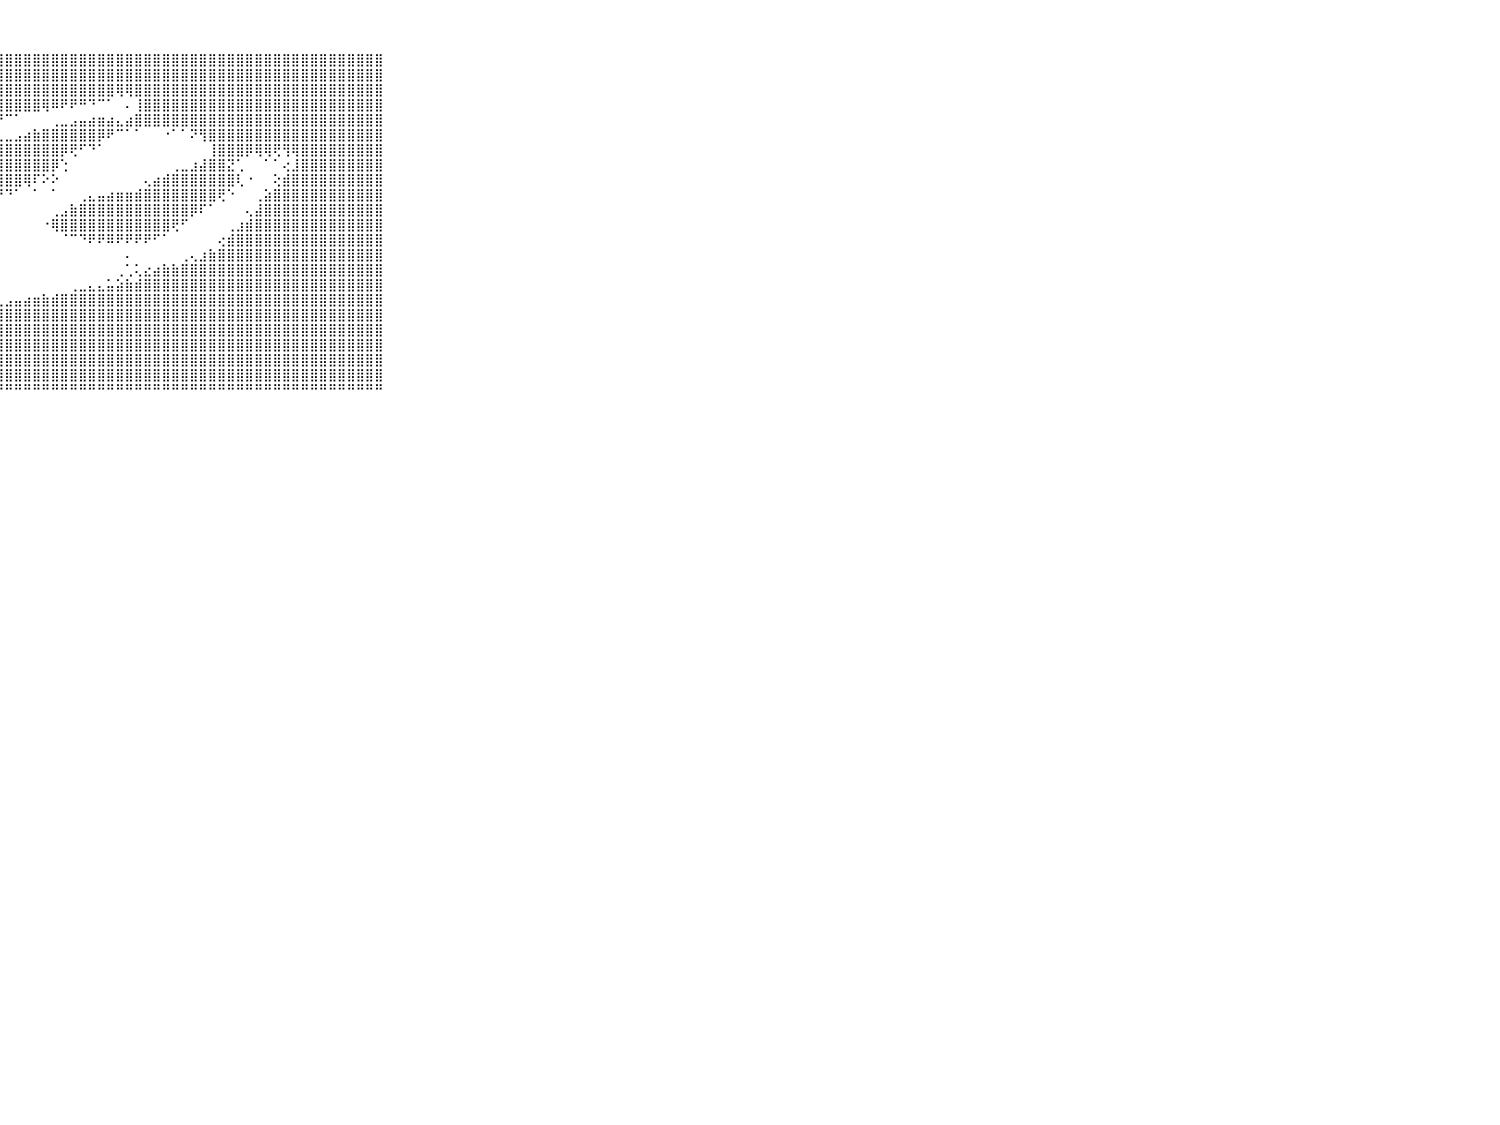

⠀⠀⠀⠀⠀⠀⠀⠀⠀⠀⠀⣿⣿⣿⣿⣿⣿⣿⣿⣿⣿⣿⣿⣿⣿⣿⣿⣿⣿⣿⣿⣿⣿⣿⣿⣿⣿⣿⣿⣿⣿⣿⣿⣿⣿⣿⣿⣿⣿⣿⣿⣿⣿⣿⣿⣿⣿⣿⣿⣿⣿⣿⣿⣿⣿⣿⣿⣿⣿⠀⠀⠀⠀⠀⠀⠀⠀⠀⠀⠀⠀
⠀⠀⠀⠀⠀⠀⠀⠀⠀⠀⠀⣿⣿⣿⣿⣿⣿⣿⣿⣿⣿⣿⣿⣿⣿⣿⣿⣿⣿⣿⣿⣿⣿⣿⣿⣿⣿⣿⣿⣿⣿⣿⣿⣿⣿⣿⣿⣿⣿⣿⣿⣿⣿⣿⣿⣿⣿⣿⣿⣿⣿⣿⣿⣿⣿⣿⣿⣿⣿⠀⠀⠀⠀⠀⠀⠀⠀⠀⠀⠀⠀
⠀⠀⠀⠀⠀⠀⠀⠀⠀⠀⠀⣿⣿⣿⣿⣿⣿⣿⣿⣿⣿⣿⣿⣿⣿⣿⣿⣿⣿⣿⣿⣿⣿⣿⣿⣿⣿⣿⣿⣿⢿⢿⣿⣿⣿⣿⣿⣿⣿⣿⣿⣿⣿⣿⣿⣿⣿⣿⣿⣿⣿⣿⣿⣿⣿⣿⣿⣿⣿⠀⠀⠀⠀⠀⠀⠀⠀⠀⠀⠀⠀
⠀⠀⠀⠀⠀⠀⠀⠀⠀⠀⠀⣿⣿⣿⣿⣿⣿⣿⣿⣿⣿⣿⣿⣿⣿⣿⣿⣿⣿⣿⣿⣿⢿⠿⠟⠟⠛⠙⠉⠁⠀⠄⢸⣿⣿⣿⣿⣿⣿⣿⣿⣿⣿⣿⣿⣿⣿⣿⣿⣿⣿⣿⣿⣿⣿⣿⣿⣿⣿⠀⠀⠀⠀⠀⠀⠀⠀⠀⠀⠀⠀
⠀⠀⠀⠀⠀⠀⠀⠀⠀⠀⠀⣿⣿⣿⣿⣿⣿⣿⣿⣿⣿⣿⣿⡿⢿⠟⠛⠙⠉⠁⠀⠀⠀⢀⣀⣠⣤⣴⣶⣴⣄⣴⣿⣿⣿⣿⣿⣿⣿⣿⣿⣿⣿⣿⣿⣿⣿⣿⣿⣿⣿⣿⣿⣿⣿⣿⣿⣿⣿⠀⠀⠀⠀⠀⠀⠀⠀⠀⠀⠀⠀
⠀⠀⠀⠀⠀⠀⠀⠀⠀⠀⠀⣿⣿⣿⣿⣿⣿⣿⣿⢟⠋⠉⠑⠀⠄⢄⠄⢀⣀⣠⣴⣷⣿⣿⣿⣿⣿⣿⡿⠟⠉⠁⠁⠀⠀⠐⠁⠁⠝⢻⣿⣿⣿⣿⣿⣿⣿⣿⣿⣿⣿⣿⣿⣿⣿⣿⣿⣿⣿⠀⠀⠀⠀⠀⠀⠀⠀⠀⠀⠀⠀
⠀⠀⠀⠀⠀⠀⠀⠀⠀⠀⠀⣿⣿⣿⣿⡿⠟⠋⠁⠀⠀⠀⠀⠀⢱⣷⣾⣿⣿⣿⣿⣿⣿⣿⡿⢟⠋⠙⠁⠀⠀⠀⠀⠀⠀⠀⠀⠀⠀⠀⢸⣿⣿⣿⡿⢿⢿⢟⢻⢿⣿⣿⣿⣿⣿⣿⣿⣿⣿⠀⠀⠀⠀⠀⠀⠀⠀⠀⠀⠀⠀
⠀⠀⠀⠀⠀⠀⠀⠀⠀⠀⠀⣿⣿⡿⠏⠁⠀⠀⠀⠀⠀⠀⠀⢄⣾⣿⣿⣿⣿⣿⣿⣿⣿⡿⢑⠀⠀⠀⠀⠀⠀⠀⠀⠀⠀⠀⢀⣀⣰⣼⣿⣿⣝⢁⠀⠀⠁⠁⢔⣸⣿⣿⣿⣿⣿⣿⣿⣿⣿⠀⠀⠀⠀⠀⠀⠀⠀⠀⠀⠀⠀
⠀⠀⠀⠀⠀⠀⠀⠀⠀⠀⠀⣿⠟⠁⠀⠀⠀⠀⠀⠀⠀⠀⠀⠈⢿⣿⣿⣿⣿⣿⢿⠏⠕⠕⠀⠀⠀⠀⠀⠀⠀⠀⠀⢄⣴⣾⣿⣿⣿⣿⣿⣿⣿⢇⠐⠀⠀⢕⣾⣿⣿⣿⣿⣿⣿⣿⣿⣿⣿⠀⠀⠀⠀⠀⠀⠀⠀⠀⠀⠀⠀
⠀⠀⠀⠀⠀⠀⠀⠀⠀⠀⠀⠑⠀⠀⠀⠀⠀⠀⠀⠀⠀⠀⠀⠀⠀⠙⠛⠛⠙⠁⠀⠁⠀⠁⠀⠀⢀⣄⣤⣴⣶⣶⣾⣿⣿⣿⣿⣿⣿⣿⣿⢟⠑⠀⠀⢀⣵⣿⣿⣿⣿⣿⣿⣿⣿⣿⣿⣿⣿⠀⠀⠀⠀⠀⠀⠀⠀⠀⠀⠀⠀
⠀⠀⠀⠀⠀⠀⠀⠀⠀⠀⠀⠀⠀⠀⠀⠀⠀⠀⠀⠀⠀⠀⠀⠀⠀⠀⠀⠀⠀⠀⠀⠀⠀⢀⣠⣷⣿⣿⣿⣿⣿⣿⣿⣿⣿⣿⣿⣿⡿⠏⠁⠀⠀⠀⢄⣼⣿⣿⣿⣿⣿⣿⣿⣿⣿⣿⣿⣿⣿⠀⠀⠀⠀⠀⠀⠀⠀⠀⠀⠀⠀
⠀⠀⠀⠀⠀⠀⠀⠀⠀⠀⠀⠀⠀⠀⠀⠀⠀⠀⠀⠀⠀⠀⠀⠀⠀⠀⠀⠀⠀⠀⠀⠀⠐⢿⣿⣿⣿⣿⣿⣿⣿⣿⣿⣿⣿⣿⢟⠋⠀⠀⠀⠀⢀⣰⣾⣿⣿⣿⣿⣿⣿⣿⣿⣿⣿⣿⣿⣿⣿⠀⠀⠀⠀⠀⠀⠀⠀⠀⠀⠀⠀
⠀⠀⠀⠀⠀⠀⠀⠀⠀⠀⠀⠀⠀⠀⠀⠀⠀⠀⠀⠀⠀⠀⠀⠀⠀⠀⠀⠀⠀⠀⠀⠀⠀⠀⠈⠉⠙⠟⠟⠿⠟⠟⠟⠟⠋⠁⠀⠀⠀⠀⠀⢔⣾⣿⣿⣿⣿⣿⣿⣿⣿⣿⣿⣿⣿⣿⣿⣿⣿⠀⠀⠀⠀⠀⠀⠀⠀⠀⠀⠀⠀
⠀⠀⠀⠀⠀⠀⠀⠀⠀⠀⠀⠀⠀⠀⠀⠀⠀⠀⠀⠀⠀⠀⠀⠀⠀⠀⠀⠀⠀⠀⠀⠀⠀⠀⠀⠀⠀⠀⠀⠀⠀⠄⠀⠀⠀⠀⠀⢀⢄⣰⣷⣿⣿⣿⣿⣿⣿⣿⣿⣿⣿⣿⣿⣿⣿⣿⣿⣿⣿⠀⠀⠀⠀⠀⠀⠀⠀⠀⠀⠀⠀
⠀⠀⠀⠀⠀⠀⠀⠀⠀⠀⠀⠀⠀⠀⠀⠀⠀⠀⠀⠀⠀⠀⠀⠀⠀⠀⠀⠀⠀⠀⠀⠀⠀⠀⠀⠀⠀⠀⠀⠀⢀⢁⢅⣔⣴⣷⣷⣿⣿⣿⣿⣿⣿⣿⣿⣿⣿⣿⣿⣿⣿⣿⣿⣿⣿⣿⣿⣿⣿⠀⠀⠀⠀⠀⠀⠀⠀⠀⠀⠀⠀
⠀⠀⠀⠀⠀⠀⠀⠀⠀⠀⠀⠀⠀⠀⠀⠀⠀⠀⠀⠀⠀⠀⠀⠀⠀⠀⠀⠀⠀⠀⠀⠀⠀⠀⠀⢀⣀⣄⣄⣥⣵⣷⣾⣿⣿⣿⣿⣿⣿⣿⣿⣿⣿⣿⣿⣿⣿⣿⣿⣿⣿⣿⣿⣿⣿⣿⣿⣿⣿⠀⠀⠀⠀⠀⠀⠀⠀⠀⠀⠀⠀
⠀⠀⠀⠀⠀⠀⠀⠀⠀⠀⠀⠀⠀⠀⠀⠀⠀⠀⠀⠀⠀⠀⠀⠀⠀⠀⠀⢀⣠⣤⣴⣶⣷⣾⣿⣿⣿⣿⣿⣿⣿⣿⣿⣿⣿⣿⣿⣿⣿⣿⣿⣿⣿⣿⣿⣿⣿⣿⣿⣿⣿⣿⣿⣿⣿⣿⣿⣿⣿⠀⠀⠀⠀⠀⠀⠀⠀⠀⠀⠀⠀
⠀⠀⠀⠀⠀⠀⠀⠀⠀⠀⠀⠀⠀⠀⠀⠀⠀⠀⠀⠀⠀⠀⠀⠀⠀⣠⣴⣿⣿⣿⣿⣿⣿⣿⣿⣿⣿⣿⣿⣿⣿⣿⣿⣿⣿⣿⣿⣿⣿⣿⣿⣿⣿⣿⣿⣿⣿⣿⣿⣿⣿⣿⣿⣿⣿⣿⣿⣿⣿⠀⠀⠀⠀⠀⠀⠀⠀⠀⠀⠀⠀
⠀⠀⠀⠀⠀⠀⠀⠀⠀⠀⠀⠀⠀⠀⠀⠀⠀⠀⠀⠀⠀⢀⣠⣴⣾⣿⣿⣿⣿⣿⣿⣿⣿⣿⣿⣿⣿⣿⣿⣿⣿⣿⣿⣿⣿⣿⣿⣿⣿⣿⣿⣿⣿⣿⣿⣿⣿⣿⣿⣿⣿⣿⣿⣿⣿⣿⣿⣿⣿⠀⠀⠀⠀⠀⠀⠀⠀⠀⠀⠀⠀
⠀⠀⠀⠀⠀⠀⠀⠀⠀⠀⠀⠀⠀⠀⠀⠀⠀⠀⠀⢰⣷⣿⣿⣿⣿⣿⣿⣿⣿⣿⣿⣿⣿⣿⣿⣿⣿⣿⣿⣿⣿⣿⣿⣿⣿⣿⣿⣿⣿⣿⣿⣿⣿⣿⣿⣿⣿⣿⣿⣿⣿⣿⣿⣿⣿⣿⣿⣿⣿⠀⠀⠀⠀⠀⠀⠀⠀⠀⠀⠀⠀
⠀⠀⠀⠀⠀⠀⠀⠀⠀⠀⠀⠀⠀⠀⠀⠀⠀⠀⠀⢸⣿⣿⣿⣿⣿⣿⣿⣿⣿⣿⣿⣿⣿⣿⣿⣿⣿⣿⣿⣿⣿⣿⣿⣿⣿⣿⣿⣿⣿⣿⣿⣿⣿⣿⣿⣿⣿⣿⣿⣿⣿⣿⣿⣿⣿⣿⣿⣿⣿⠀⠀⠀⠀⠀⠀⠀⠀⠀⠀⠀⠀
⠀⠀⠀⠀⠀⠀⠀⠀⠀⠀⠀⠀⠀⠀⠀⠀⠀⠀⠀⢸⣿⣿⣿⣿⣿⣿⣿⣿⣿⣿⣿⣿⣿⣿⣿⣿⣿⣿⣿⣿⣿⣿⣿⣿⣿⣿⣿⣿⣿⣿⣿⣿⣿⣿⣿⣿⣿⣿⣿⣿⣿⣿⣿⣿⣿⣿⣿⣿⣿⠀⠀⠀⠀⠀⠀⠀⠀⠀⠀⠀⠀
⠀⠀⠀⠀⠀⠀⠀⠀⠀⠀⠀⠀⠀⠀⠀⠀⠀⠀⠐⠛⠛⠛⠛⠛⠛⠛⠛⠛⠛⠛⠛⠛⠛⠛⠛⠛⠛⠛⠛⠛⠛⠛⠛⠛⠛⠛⠛⠛⠛⠛⠛⠛⠛⠛⠛⠛⠛⠛⠛⠛⠛⠛⠛⠛⠛⠛⠛⠛⠛⠀⠀⠀⠀⠀⠀⠀⠀⠀⠀⠀⠀